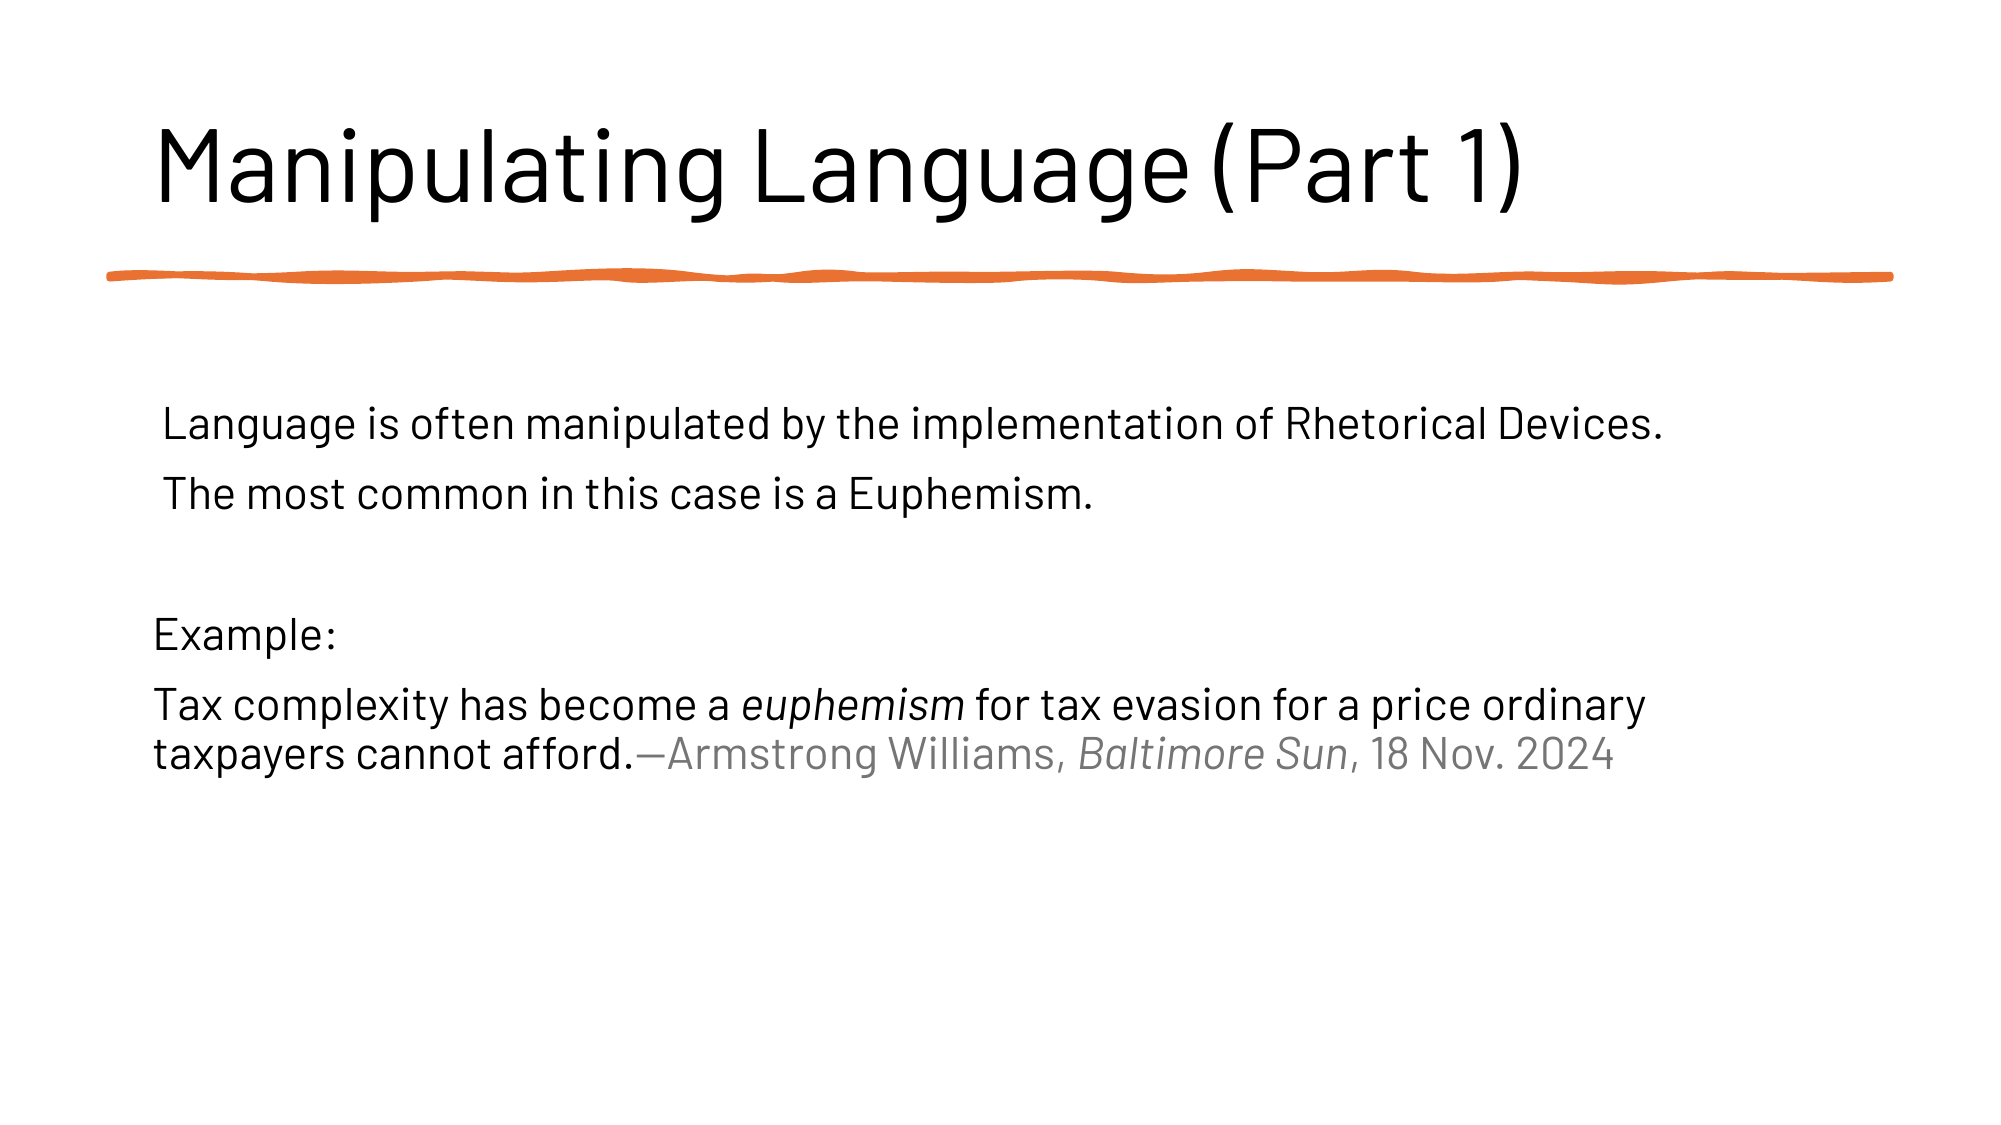

# Manipulating Language (Part 1)

 Language is often manipulated by the implementation of Rhetorical Devices.
 The most common in this case is a Euphemism.

Example:
Tax complexity has become a euphemism for tax evasion for a price ordinary taxpayers cannot afford.—Armstrong Williams, Baltimore Sun, 18 Nov. 2024